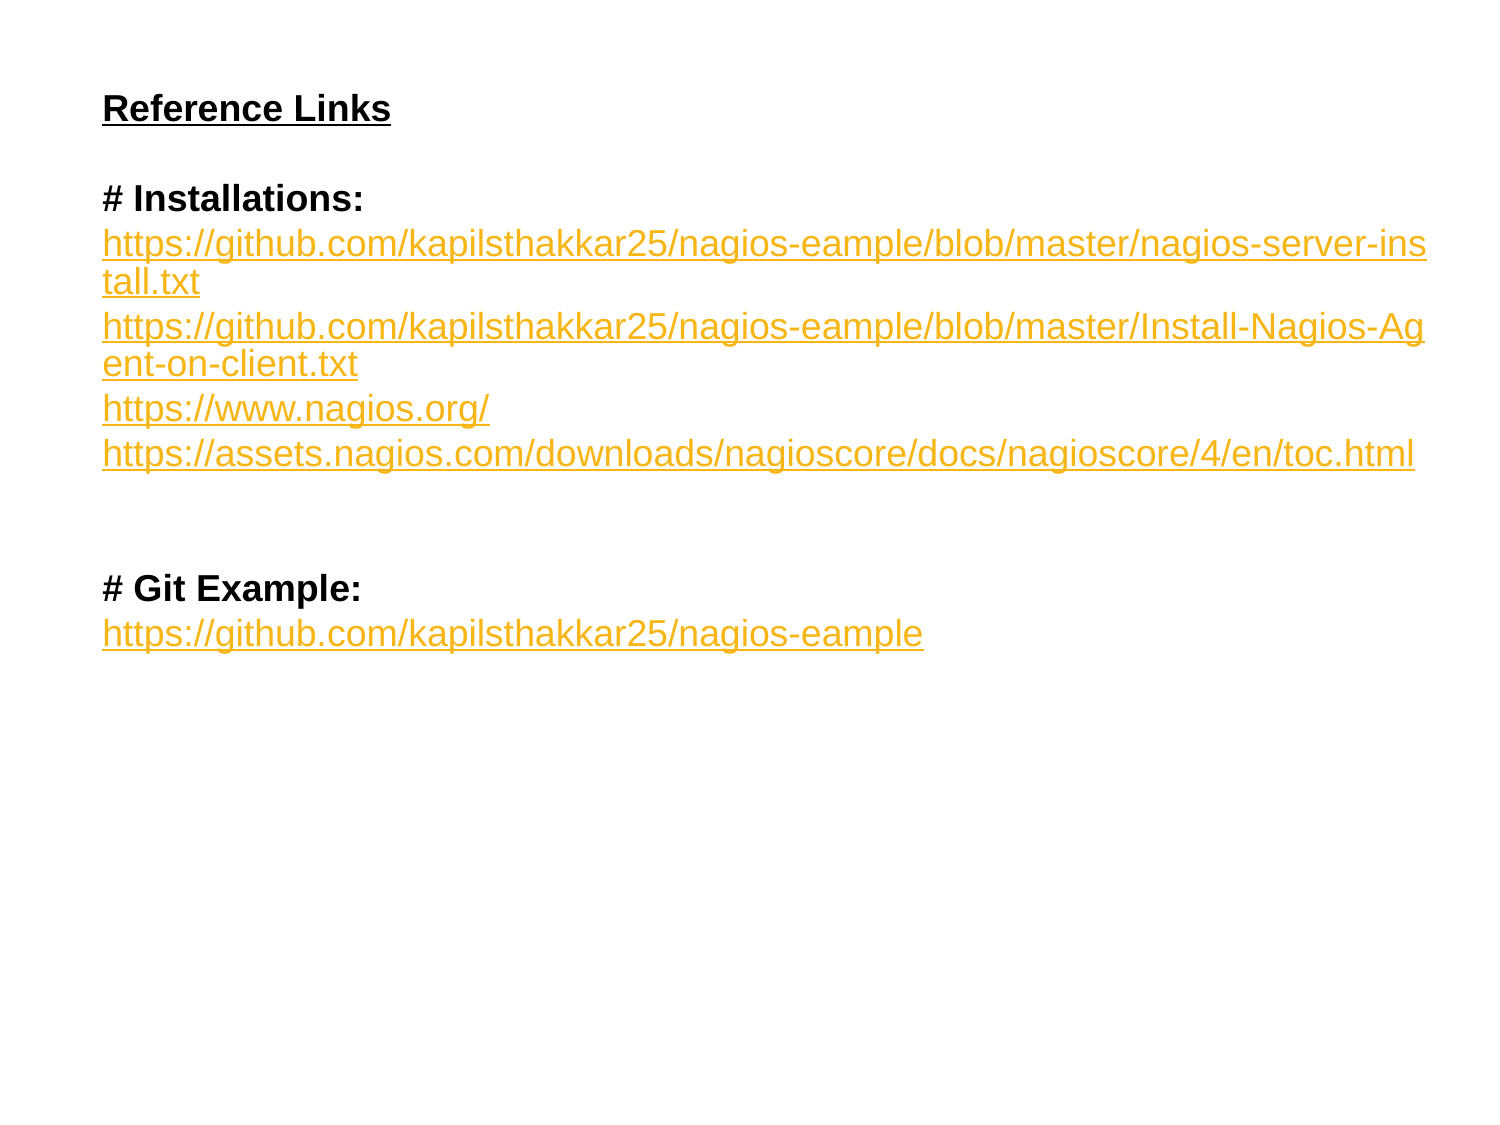

Reference Links

# Installations:
https://github.com/kapilsthakkar25/nagios-eample/blob/master/nagios-server-install.txt
https://github.com/kapilsthakkar25/nagios-eample/blob/master/Install-Nagios-Agent-on-client.txt
https://www.nagios.org/
https://assets.nagios.com/downloads/nagioscore/docs/nagioscore/4/en/toc.html

# Git Example:
https://github.com/kapilsthakkar25/nagios-eample